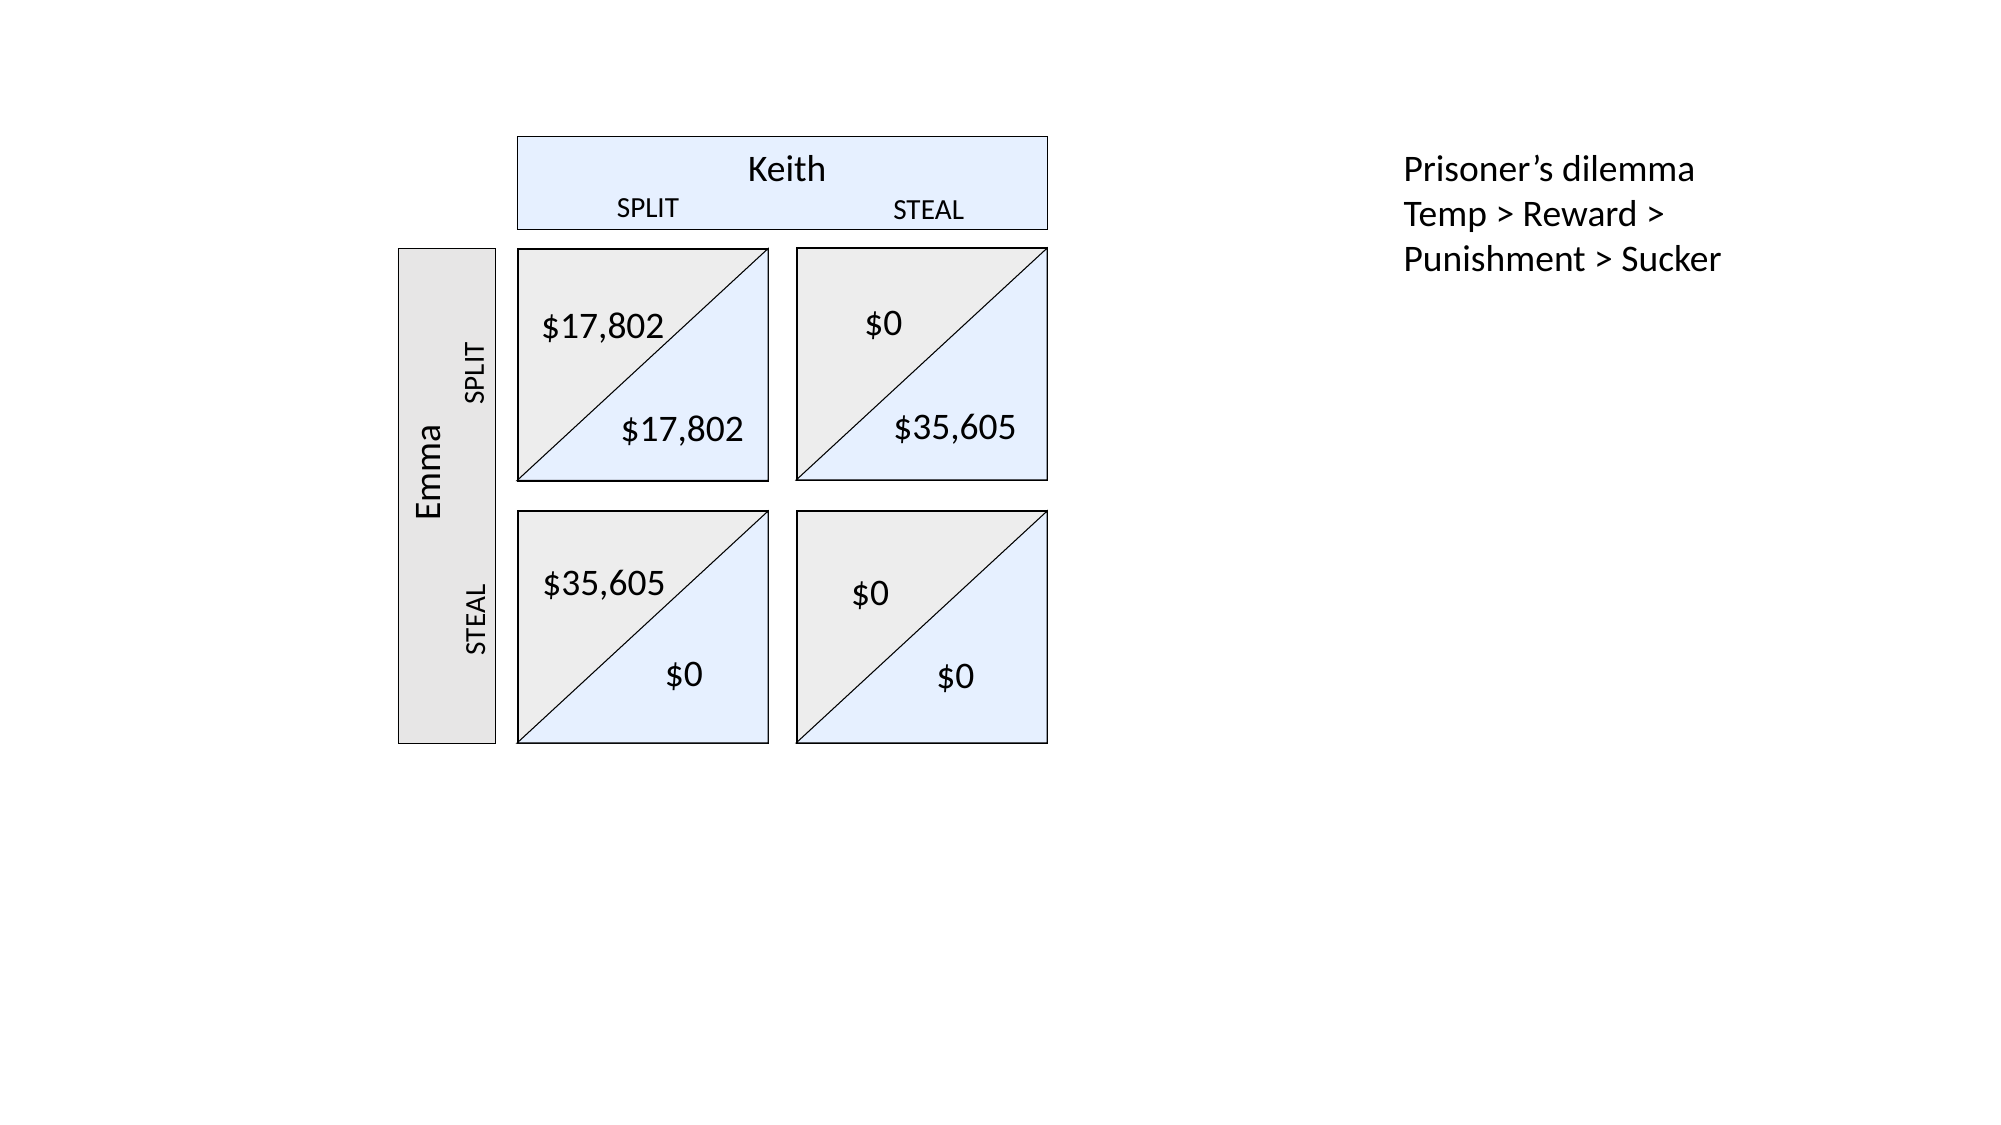

Prisoner’s dilemma
Temp > Reward > Punishment > Sucker
Keith
SPLIT
STEAL

$0
$17,802
Emma
SPLIT
$35,605
$17,802

$35,605
$0
STEAL
$0
$0